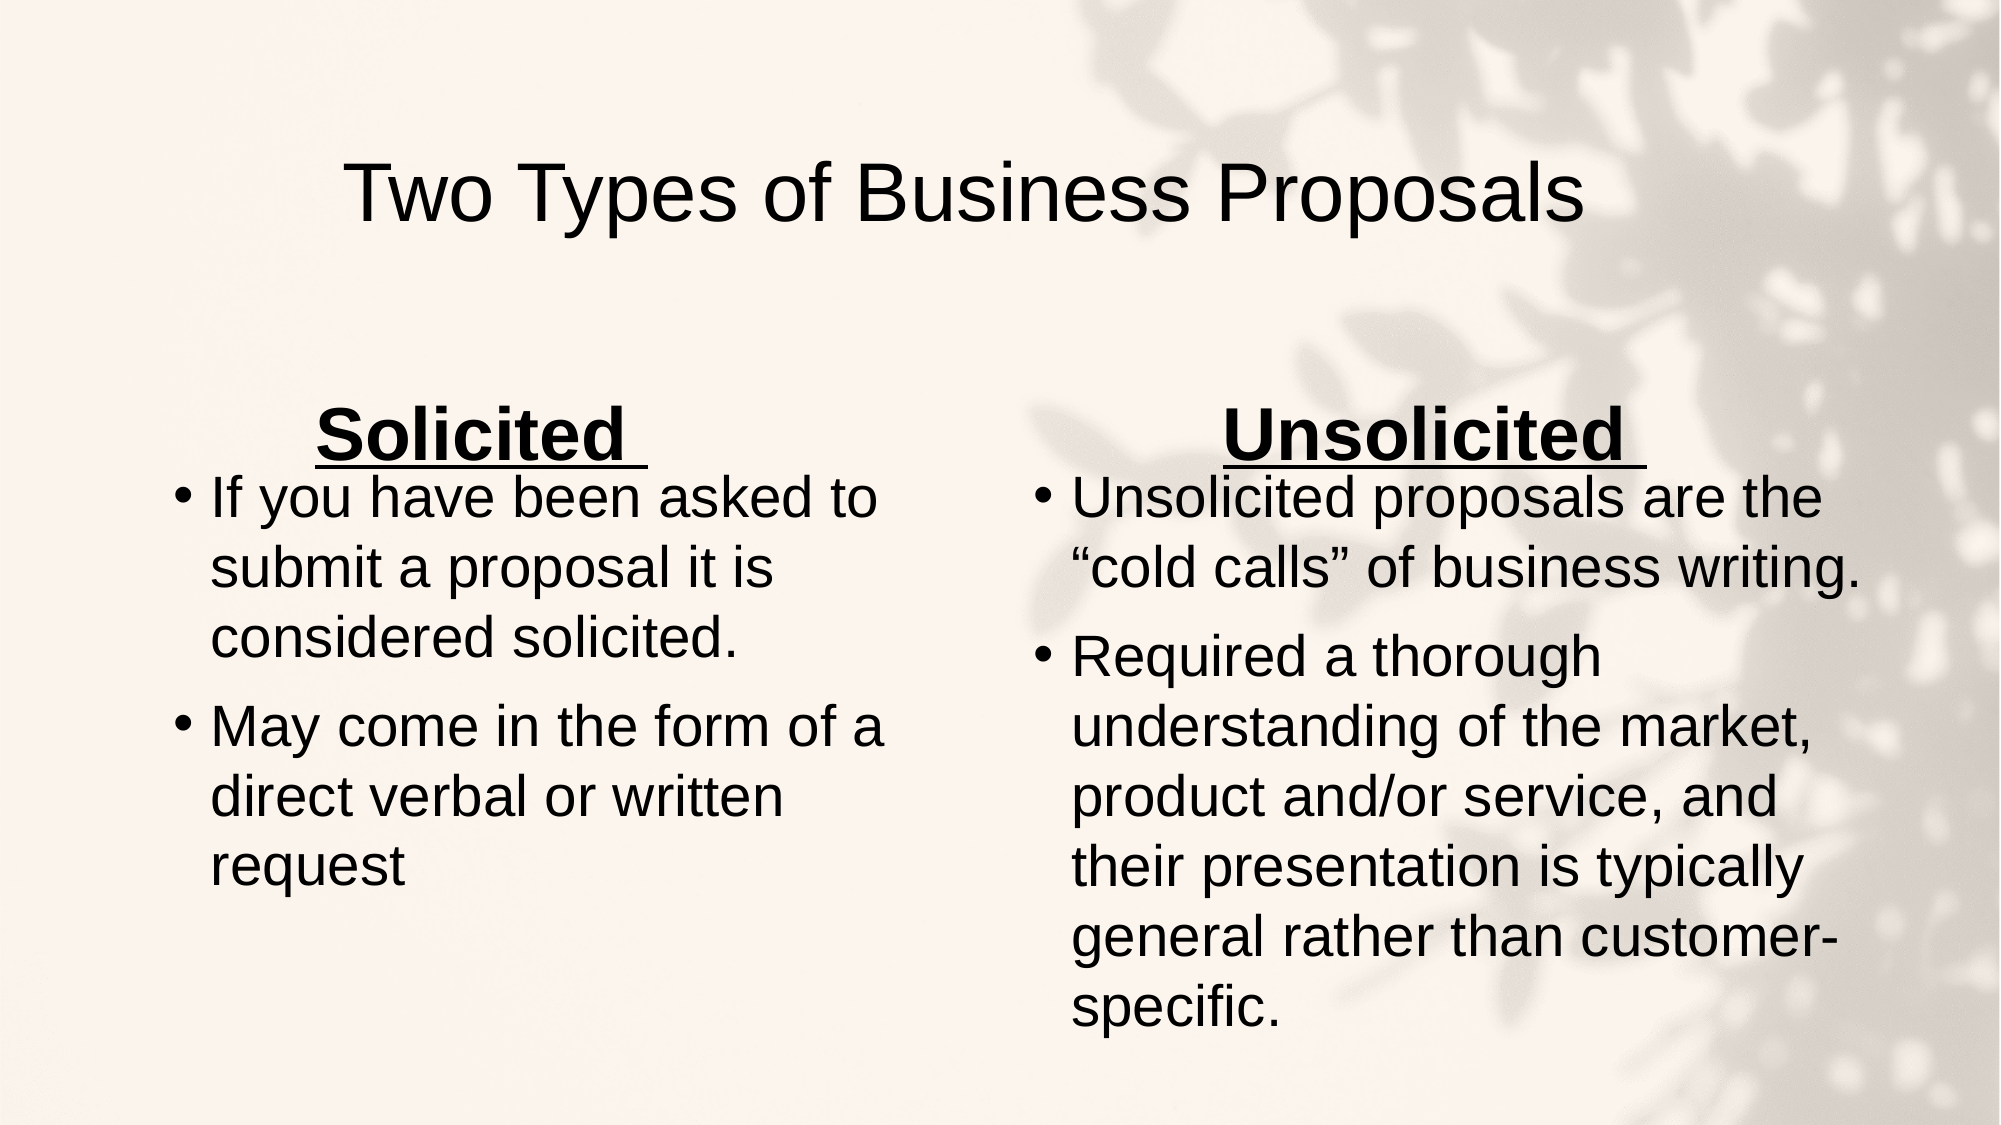

# Two Types of Business Proposals
Solicited

If you have been asked to submit a proposal it is considered solicited.
May come in the form of a direct verbal or written request
Unsolicited

Unsolicited proposals are the “cold calls” of business writing.
Required a thorough understanding of the market, product and/or service, and their presentation is typically general rather than customer-specific.